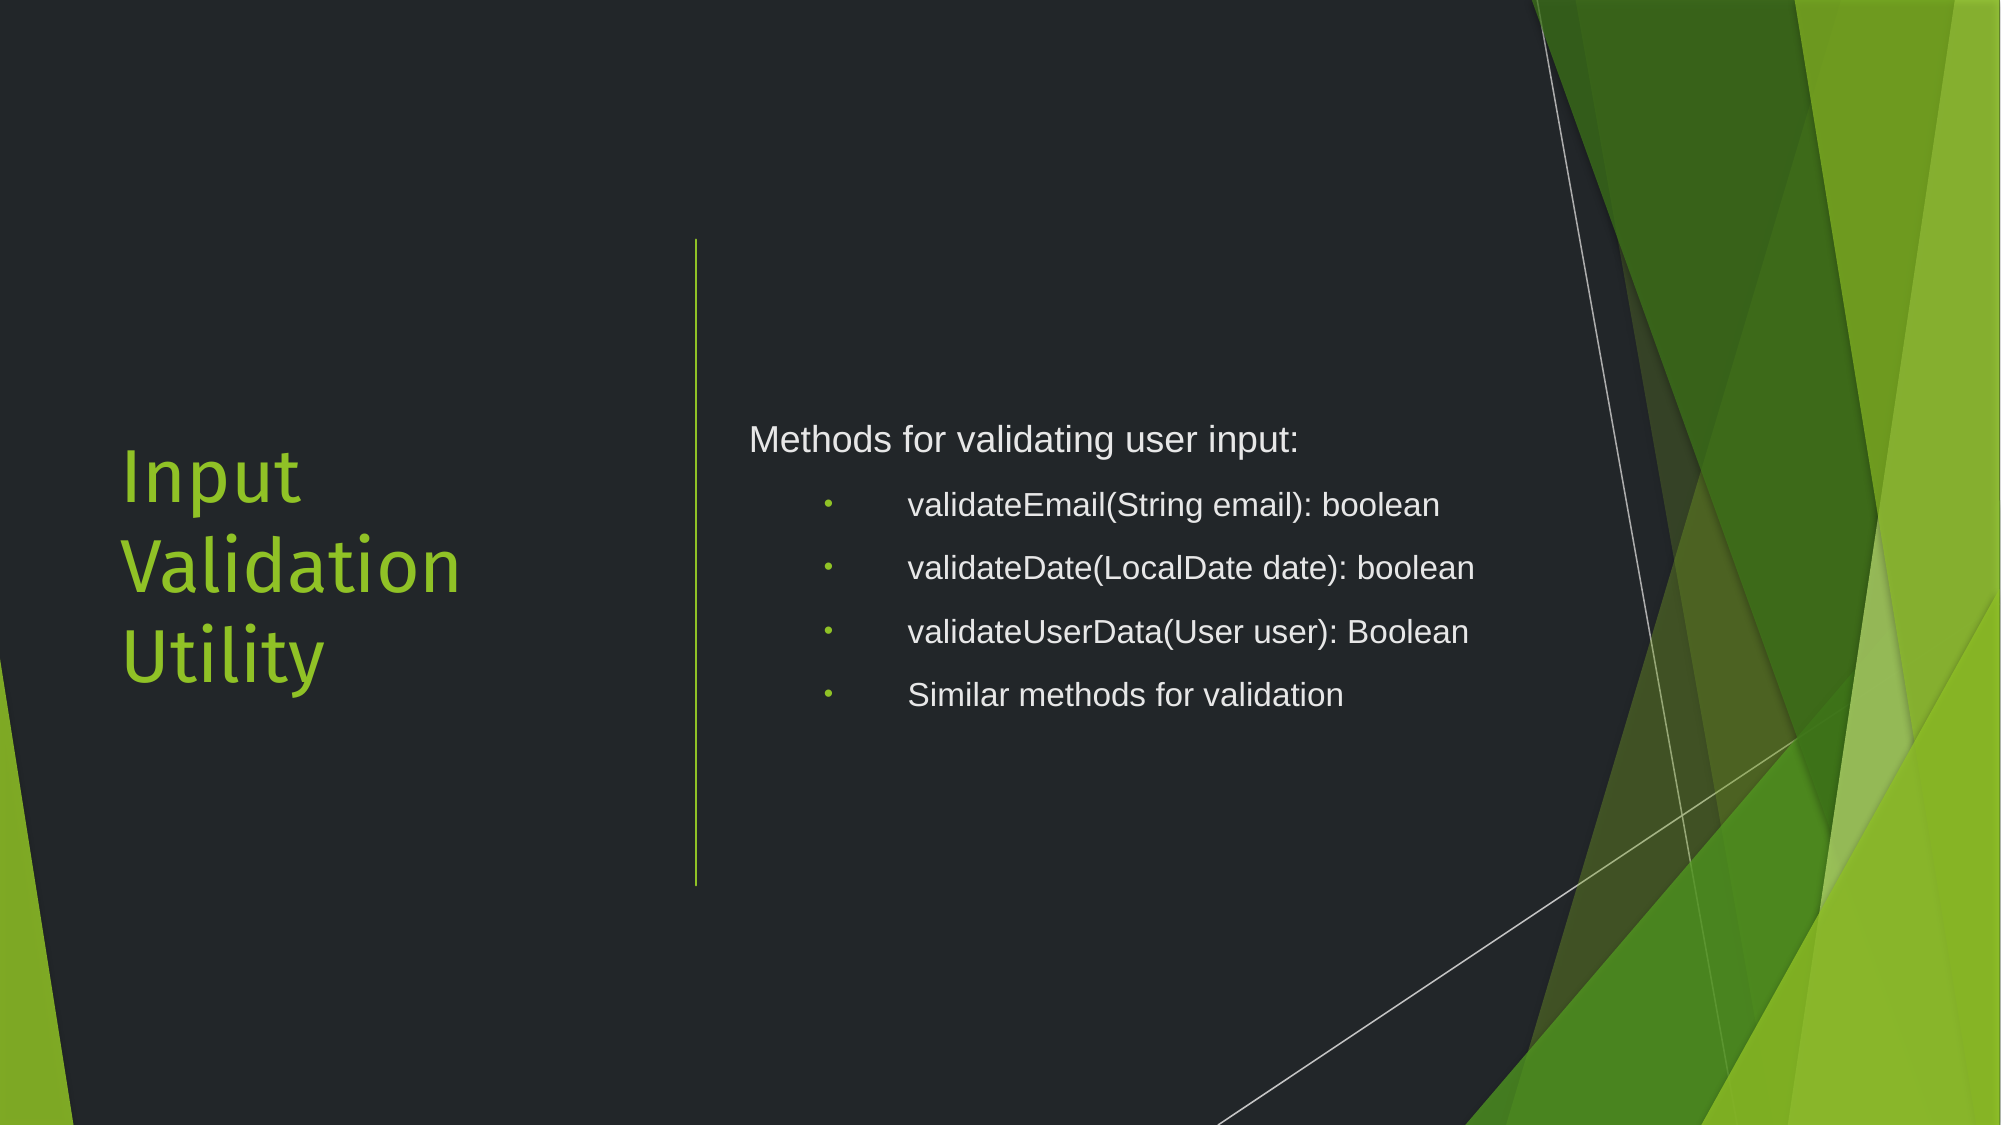

# Input Validation Utility
Methods for validating user input:
    validateEmail(String email): boolean
    validateDate(LocalDate date): boolean
    validateUserData(User user): Boolean
    Similar methods for validation